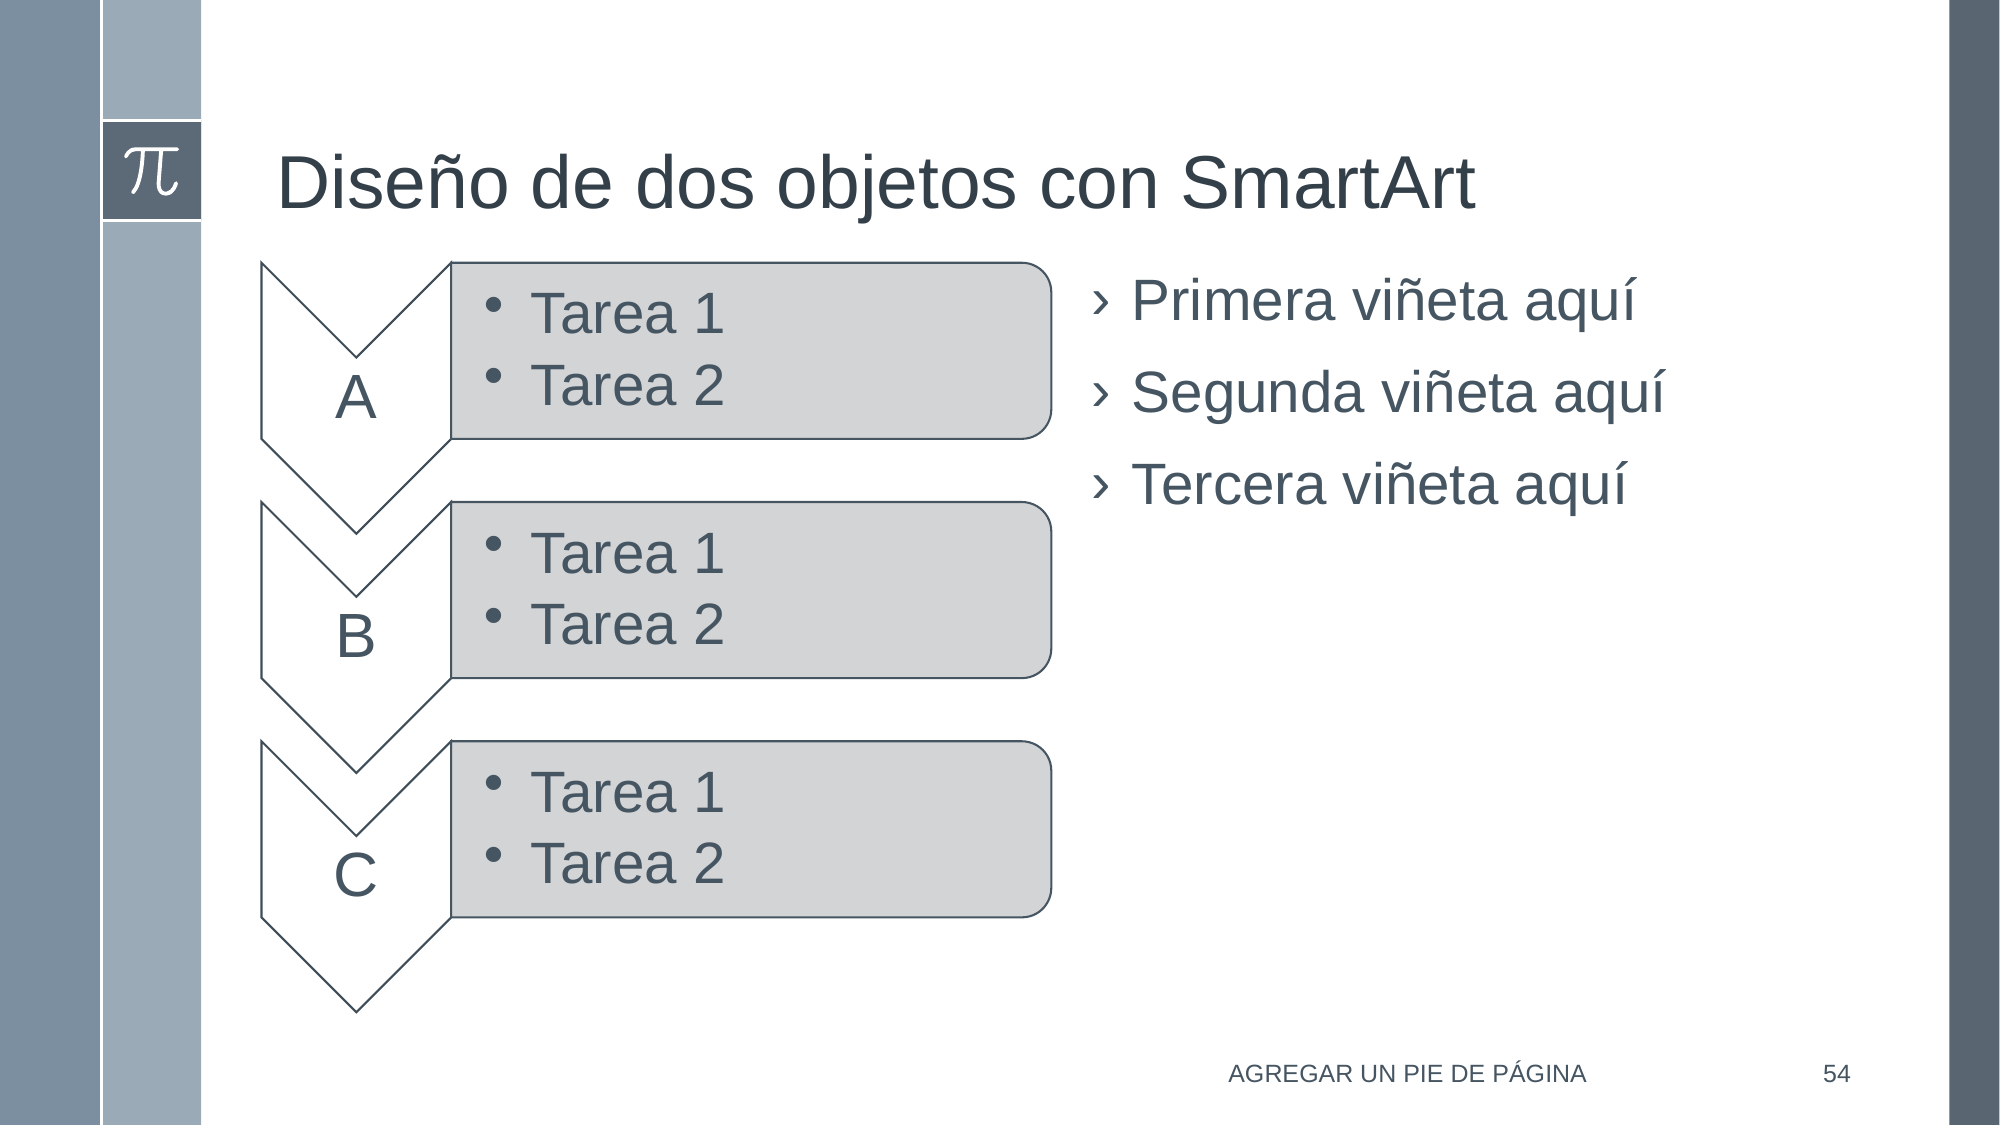

# Diseño de dos objetos con SmartArt
A
Tarea 1
Tarea 2
B
Tarea 1
Tarea 2
C
Tarea 1
Tarea 2
Primera viñeta aquí
Segunda viñeta aquí
Tercera viñeta aquí
Agregar un pie de página
54